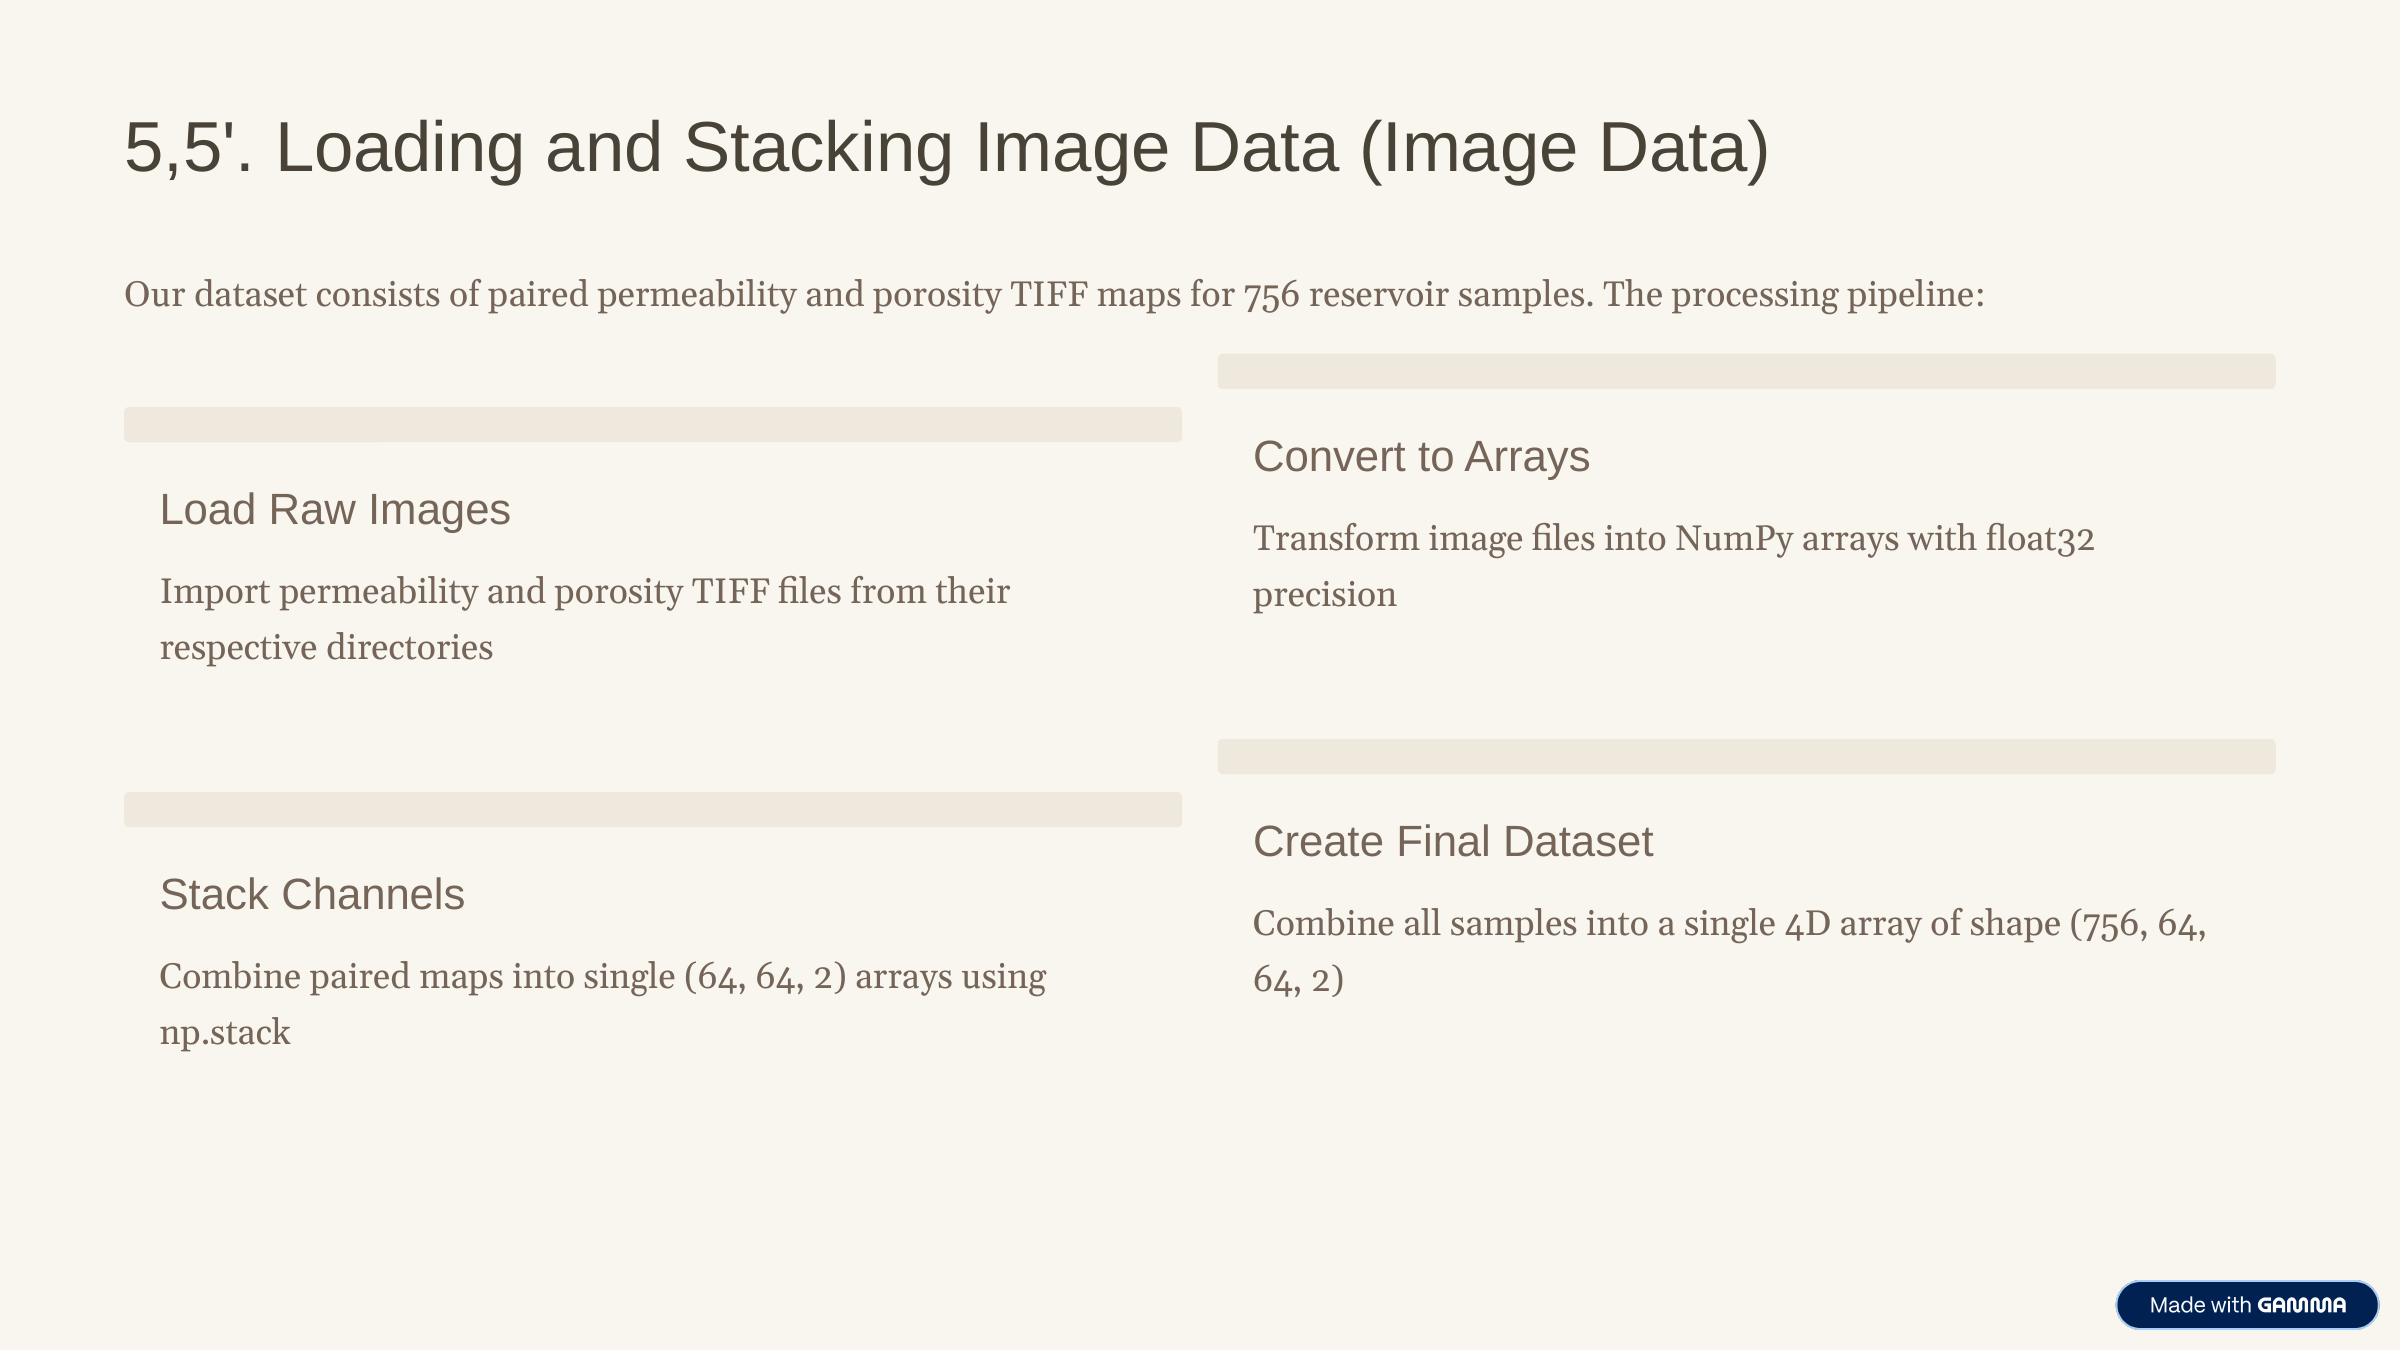

5,5'. Loading and Stacking Image Data (Image Data)
Our dataset consists of paired permeability and porosity TIFF maps for 756 reservoir samples. The processing pipeline:

Convert to Arrays
Load Raw Images
Transform image files into NumPy arrays with float32 precision
Import permeability and porosity TIFF files from their respective directories

Create Final Dataset
Stack Channels
Combine all samples into a single 4D array of shape (756, 64, 64, 2)
Combine paired maps into single (64, 64, 2) arrays using np.stack